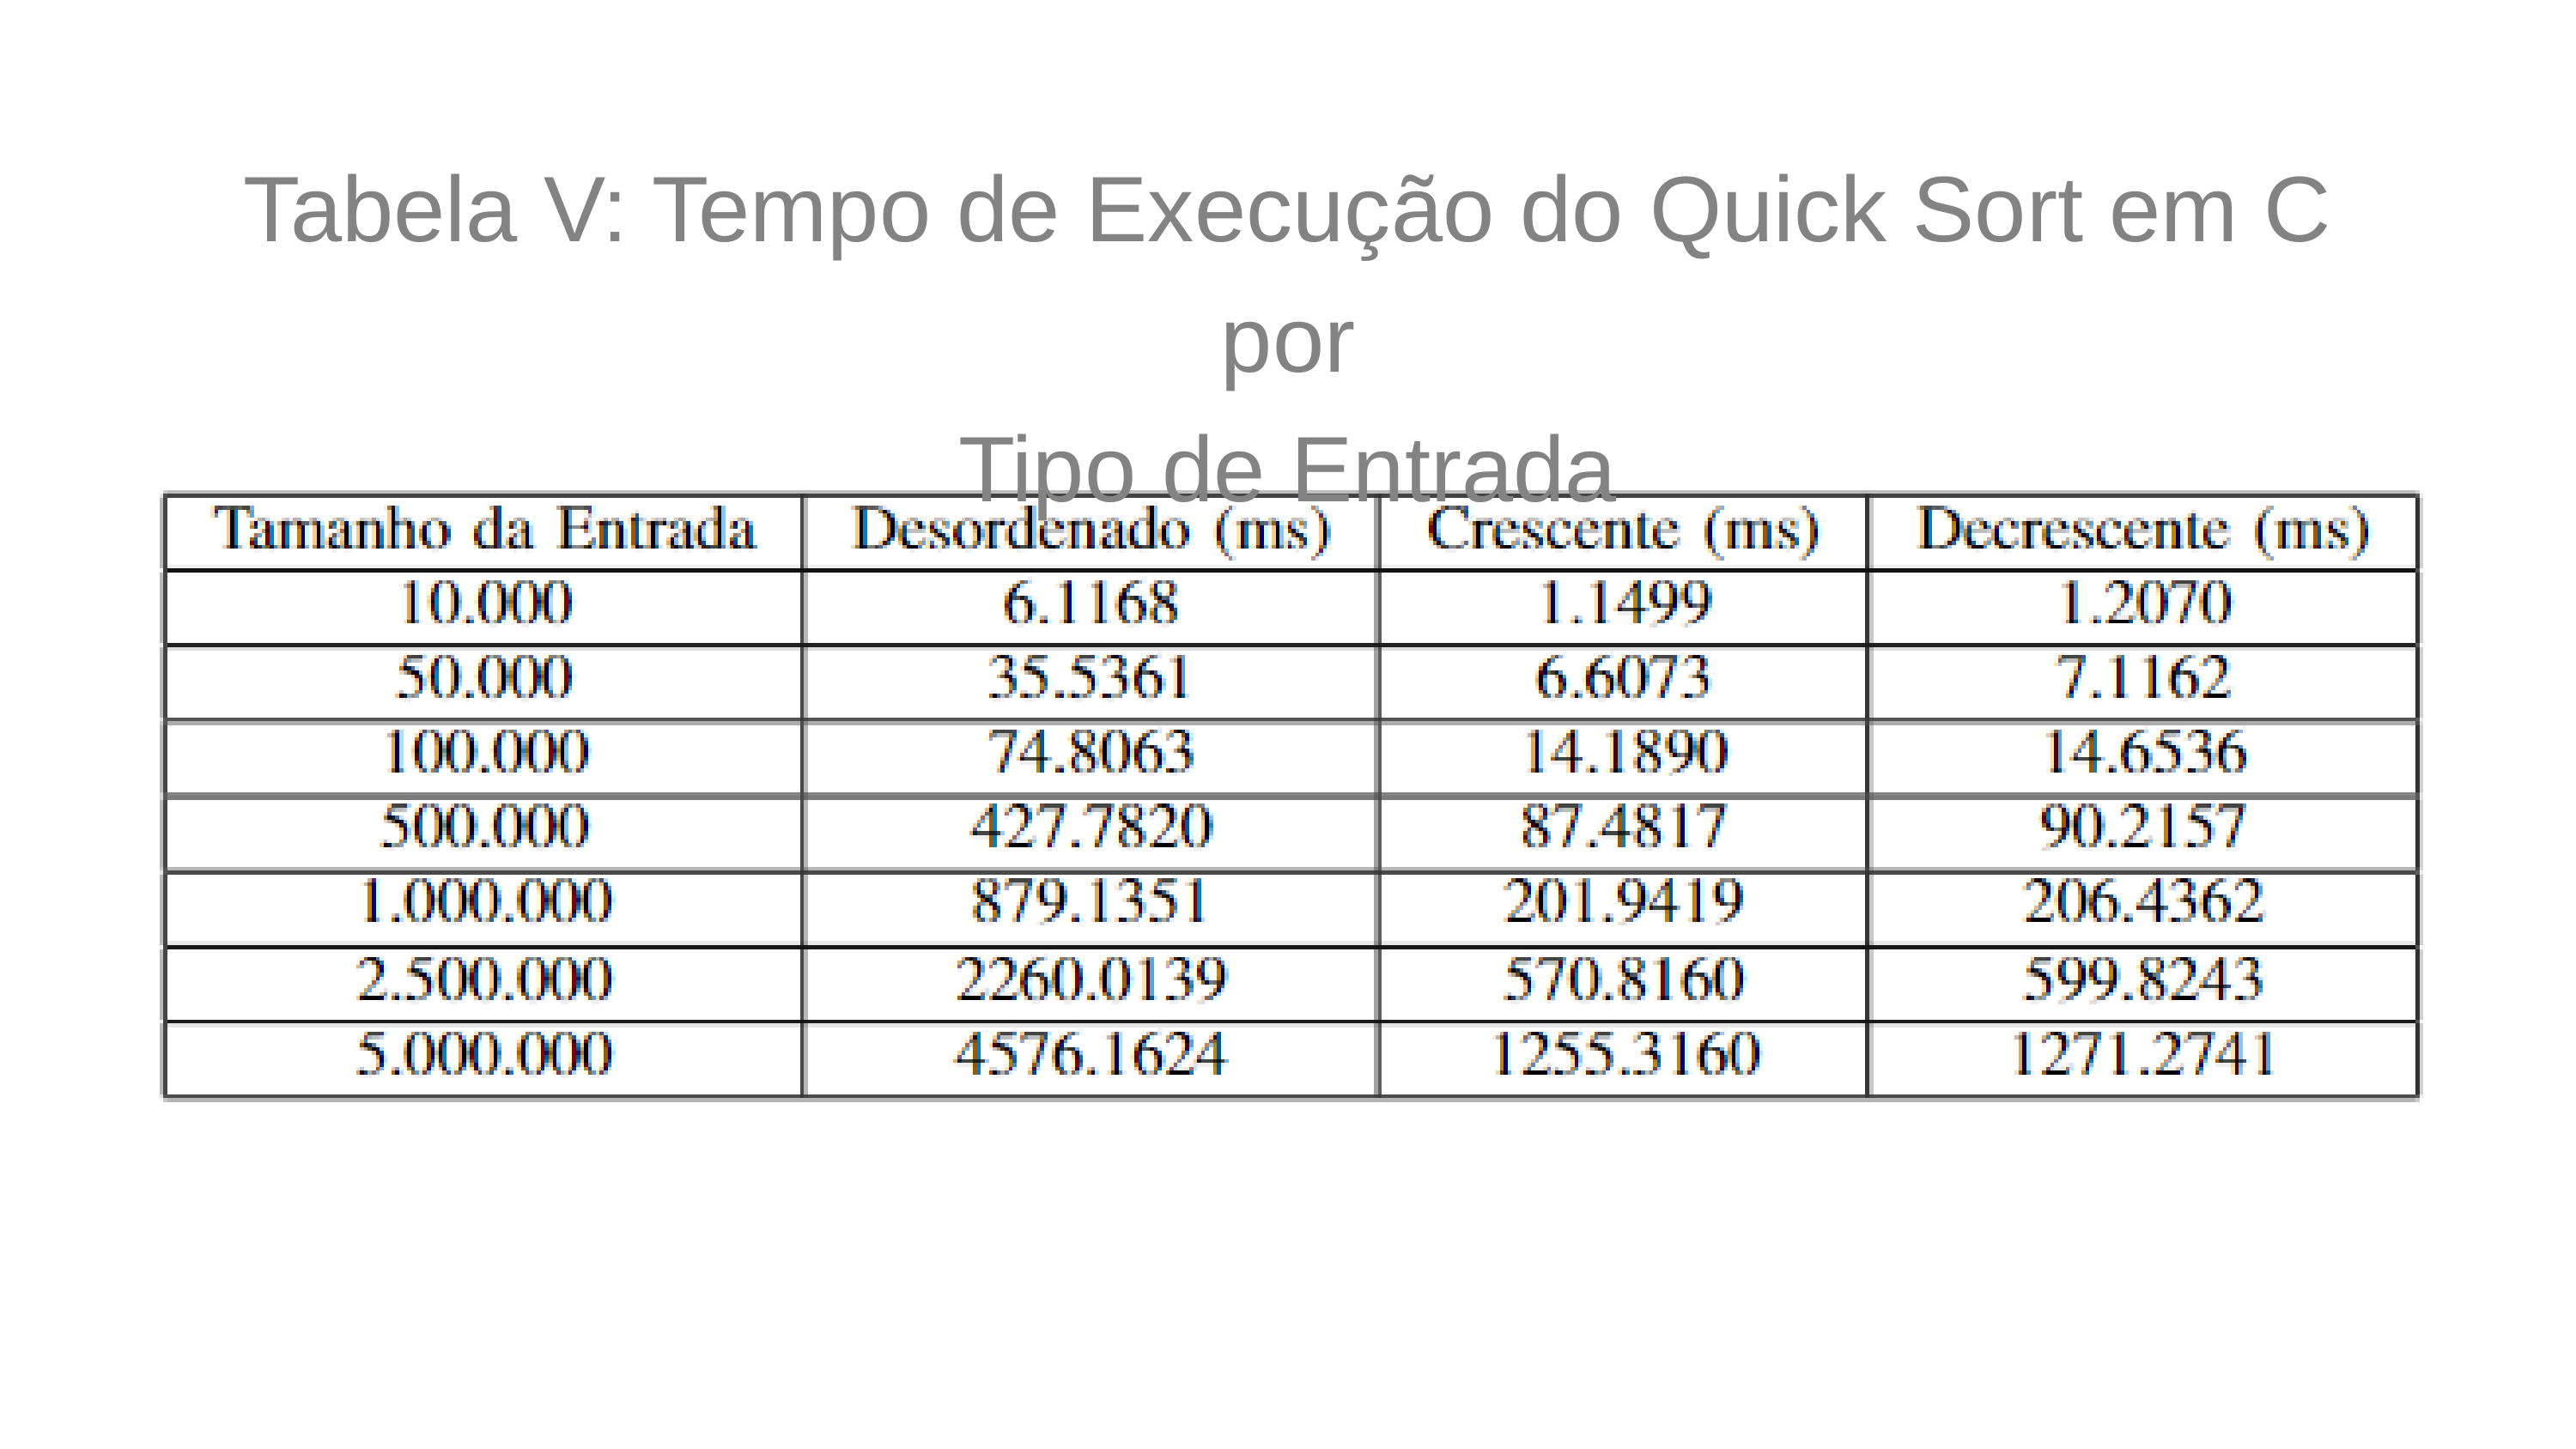

Tabela V: Tempo de Execução do Quick Sort em C por
Tipo de Entrada